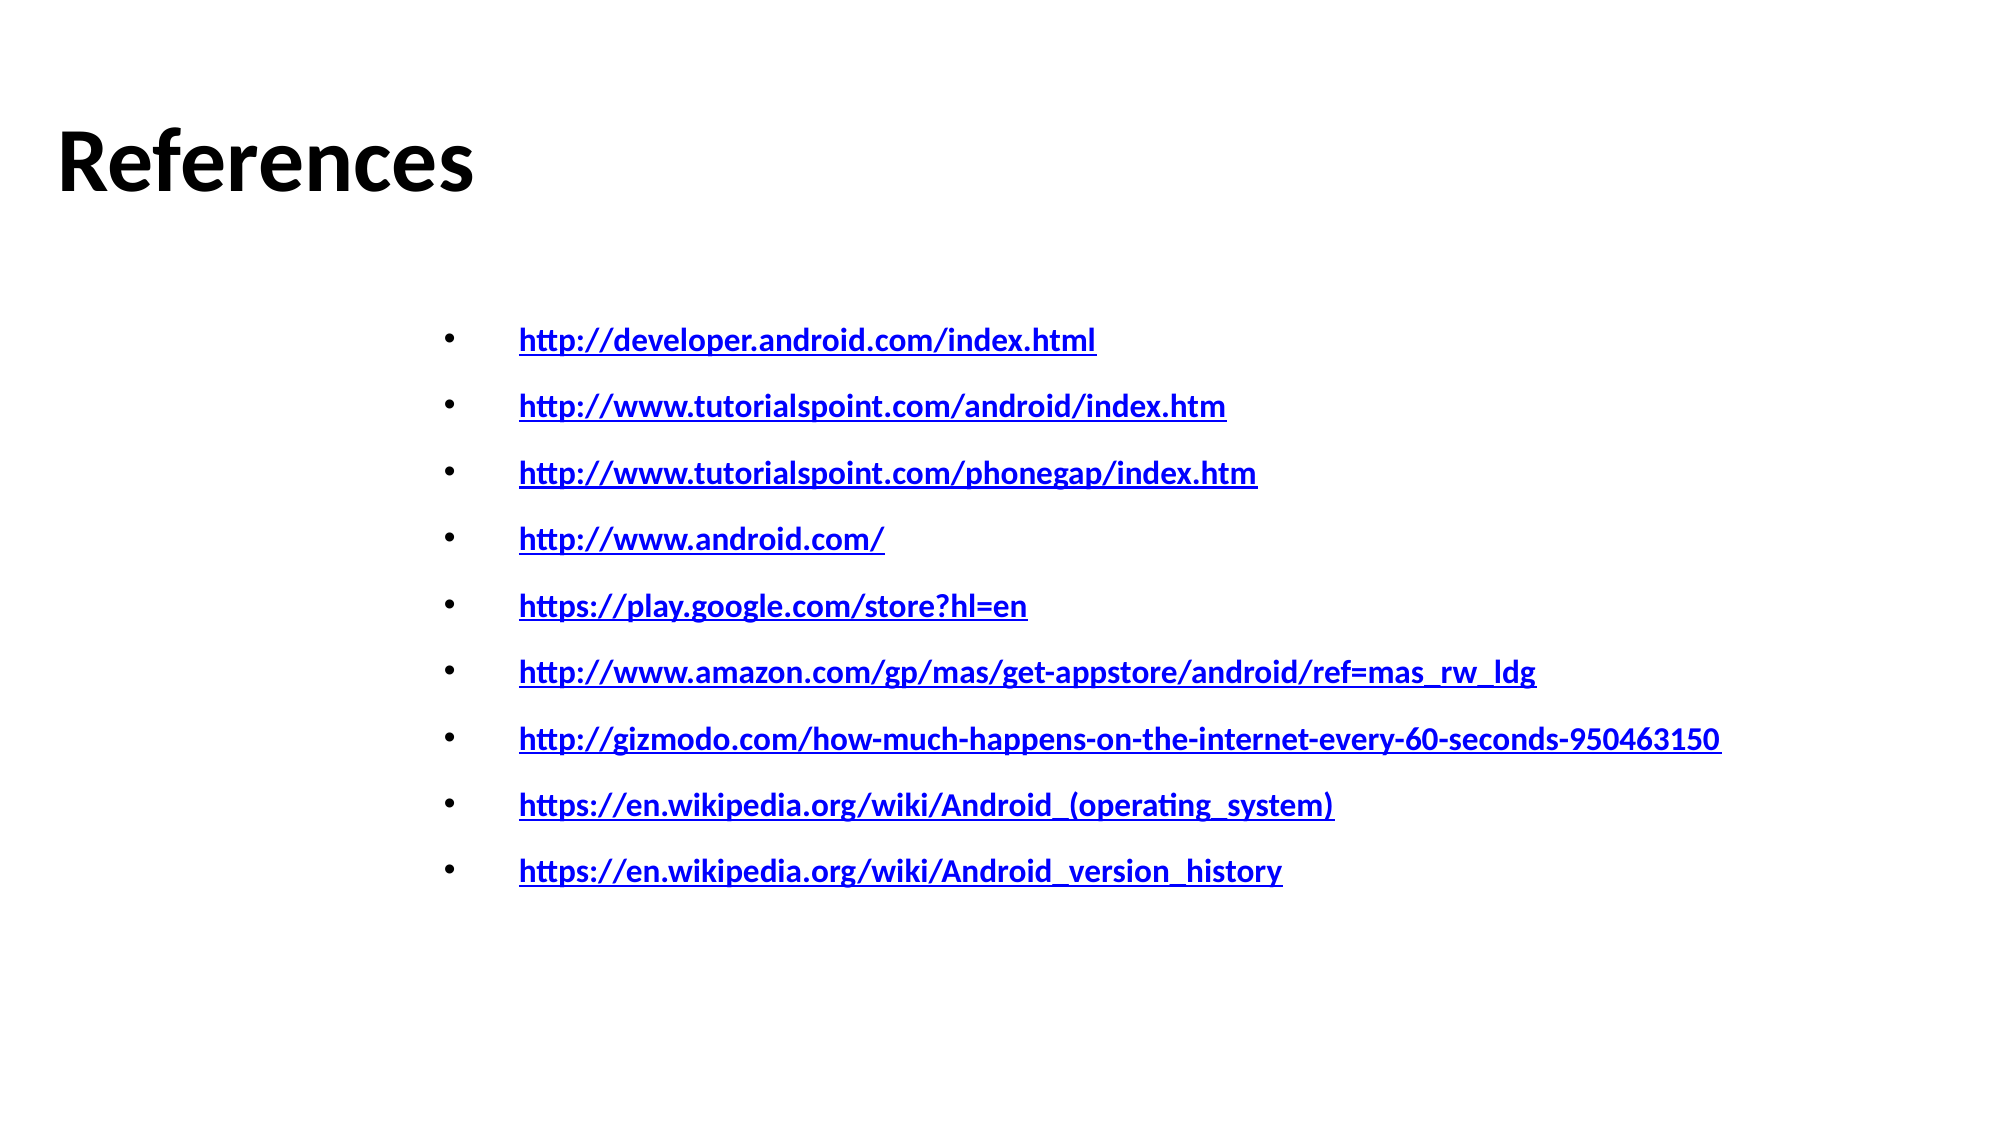

# References
http://developer.android.com/index.html
http://www.tutorialspoint.com/android/index.htm
http://www.tutorialspoint.com/phonegap/index.htm
http://www.android.com/
https://play.google.com/store?hl=en
http://www.amazon.com/gp/mas/get-appstore/android/ref=mas_rw_ldg
http://gizmodo.com/how-much-happens-on-the-internet-every-60-seconds-950463150
https://en.wikipedia.org/wiki/Android_(operating_system)
https://en.wikipedia.org/wiki/Android_version_history